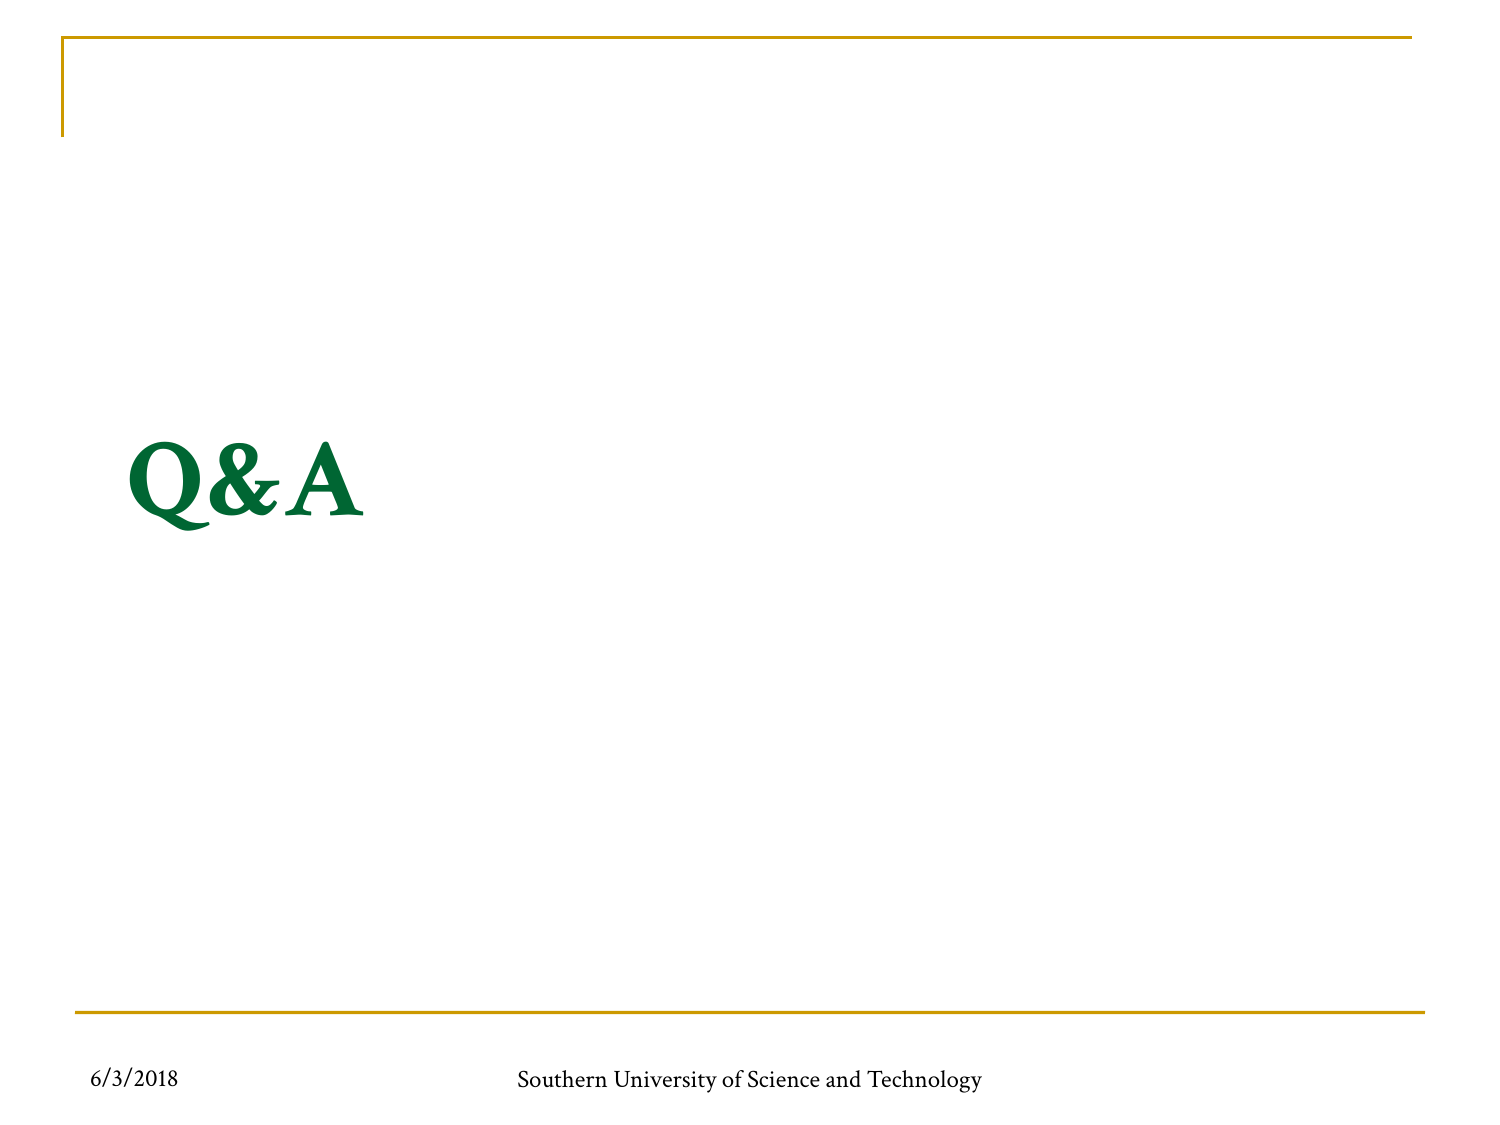

Q&A
6/3/2018
Southern University of Science and Technology